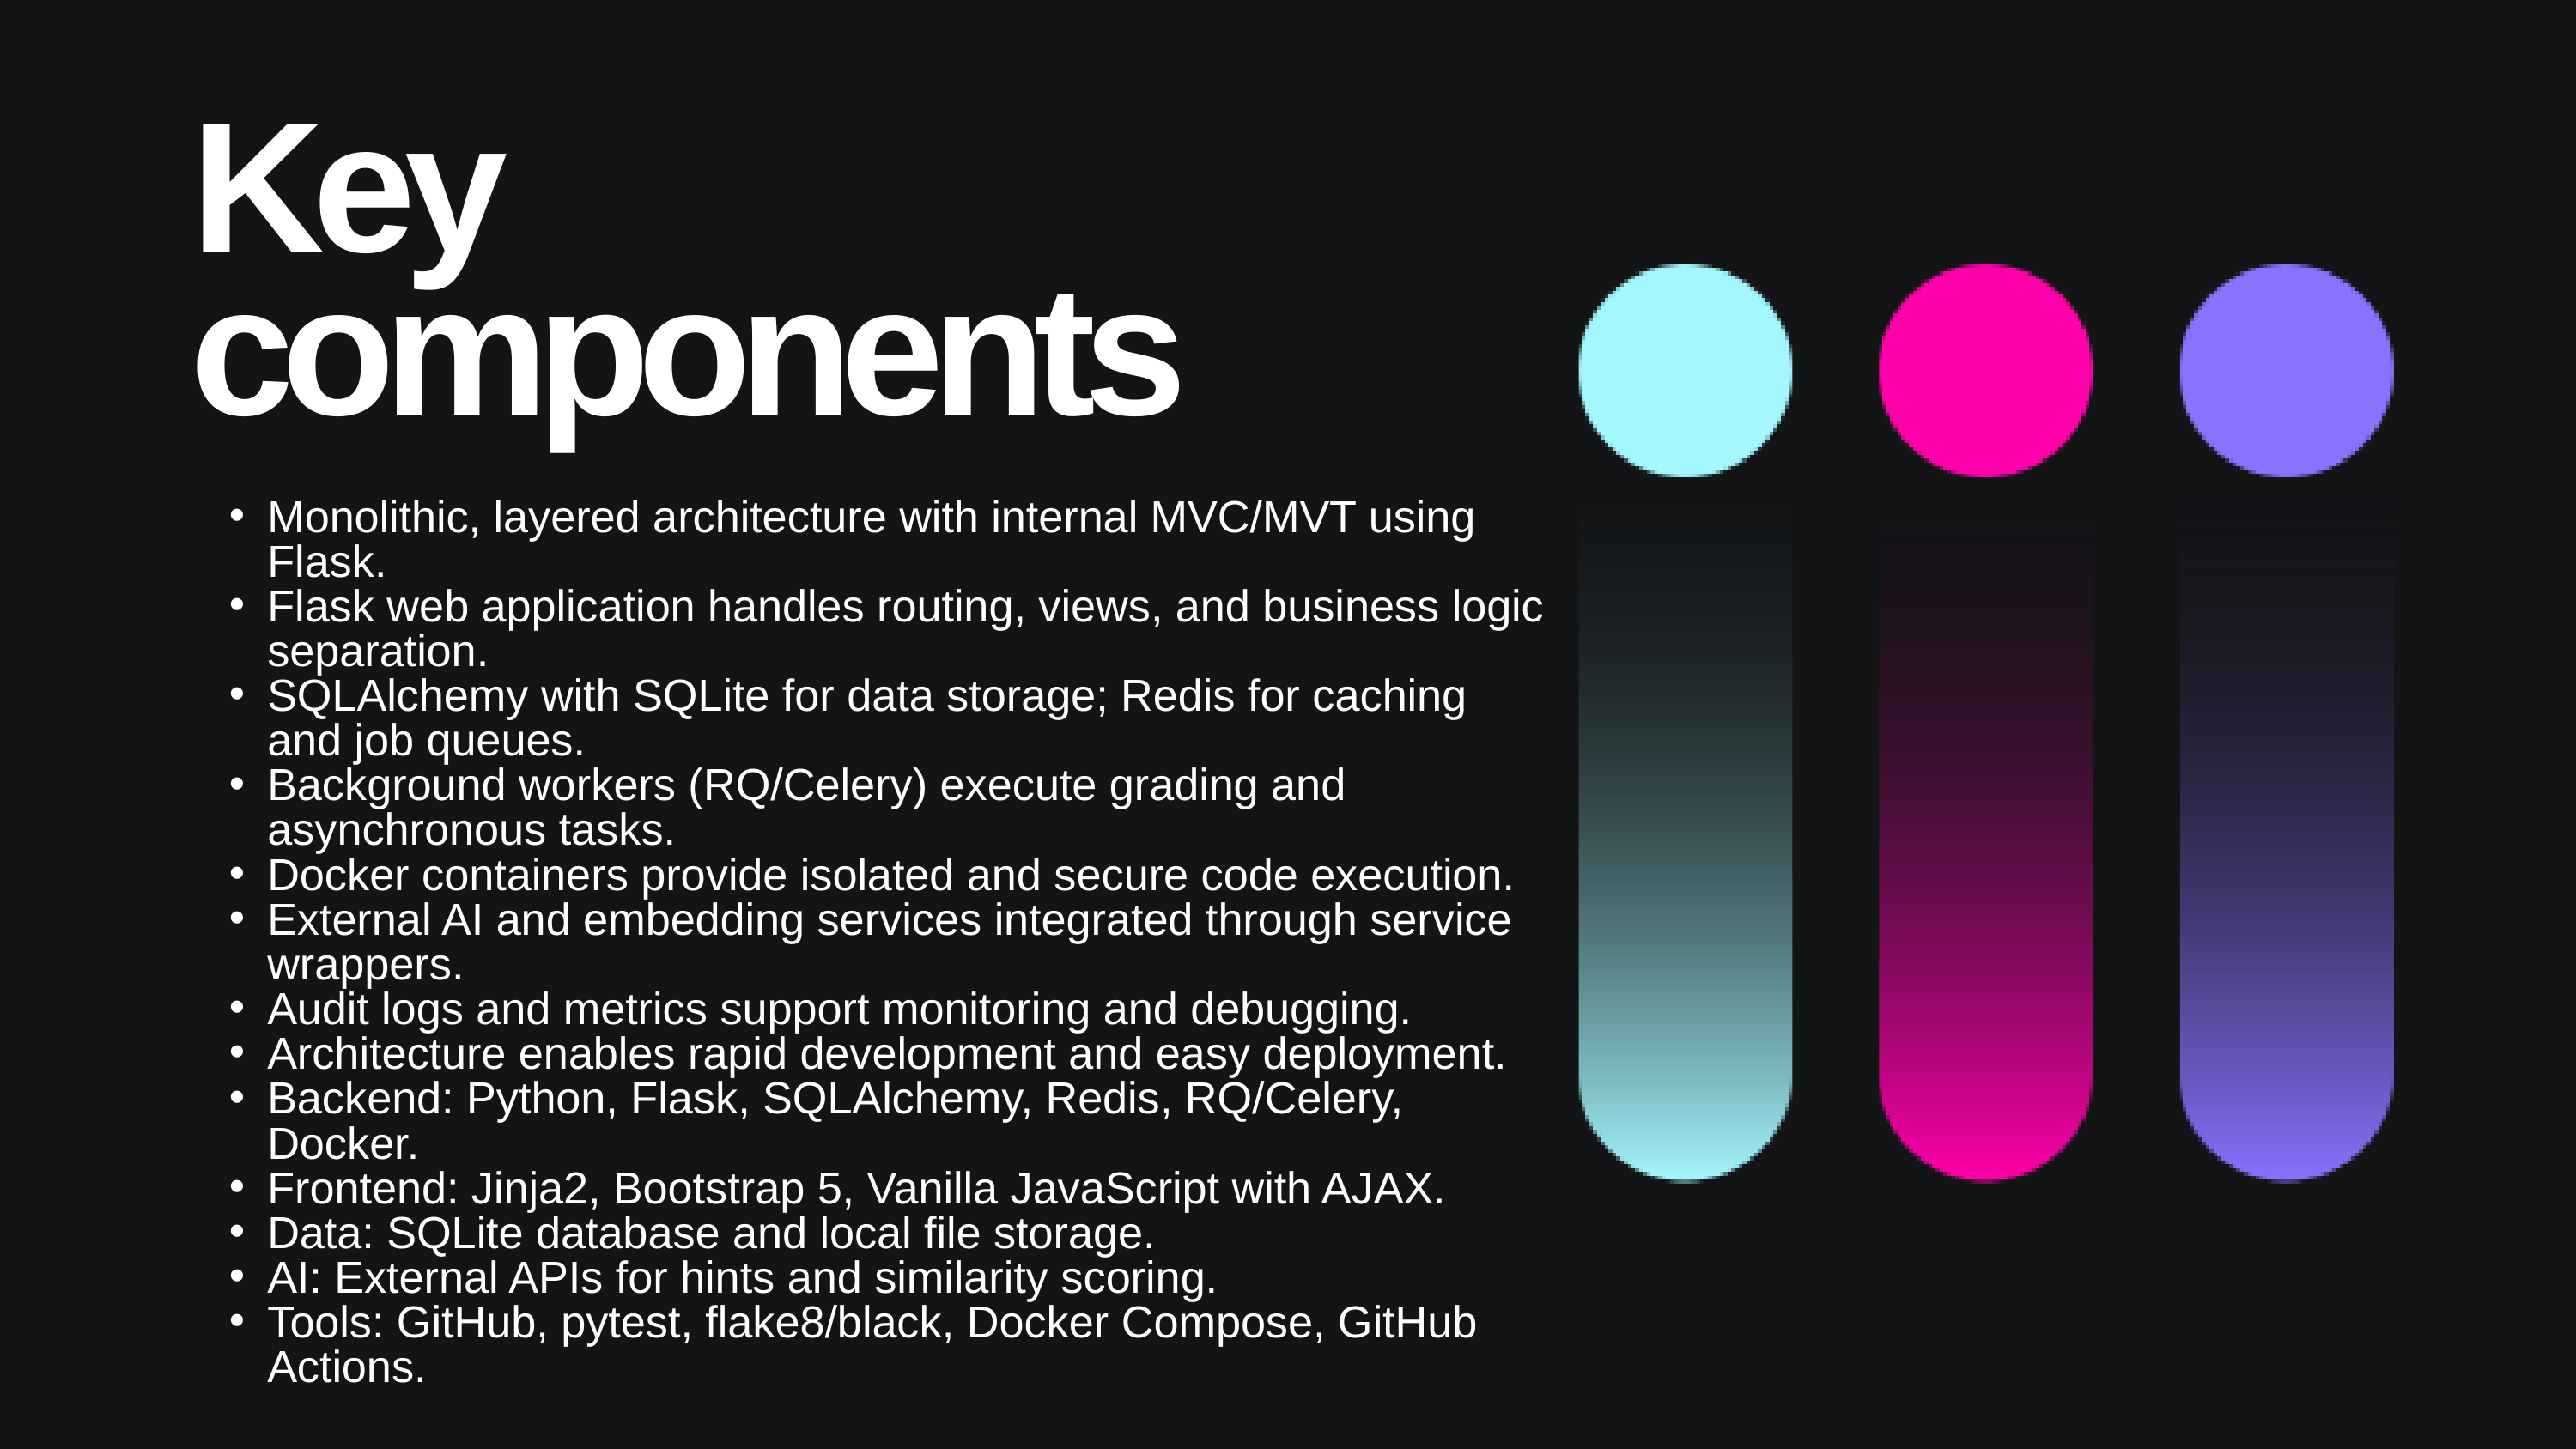

Key components

Monolithic, layered architecture with internal MVC/MVT using Flask.
Flask web application handles routing, views, and business logic separation.
SQLAlchemy with SQLite for data storage; Redis for caching and job queues.
Background workers (RQ/Celery) execute grading and asynchronous tasks.
Docker containers provide isolated and secure code execution.
External AI and embedding services integrated through service wrappers.
Audit logs and metrics support monitoring and debugging.
Architecture enables rapid development and easy deployment.
Backend: Python, Flask, SQLAlchemy, Redis, RQ/Celery, Docker.
Frontend: Jinja2, Bootstrap 5, Vanilla JavaScript with AJAX.
Data: SQLite database and local file storage.
AI: External APIs for hints and similarity scoring.
Tools: GitHub, pytest, flake8/black, Docker Compose, GitHub Actions.